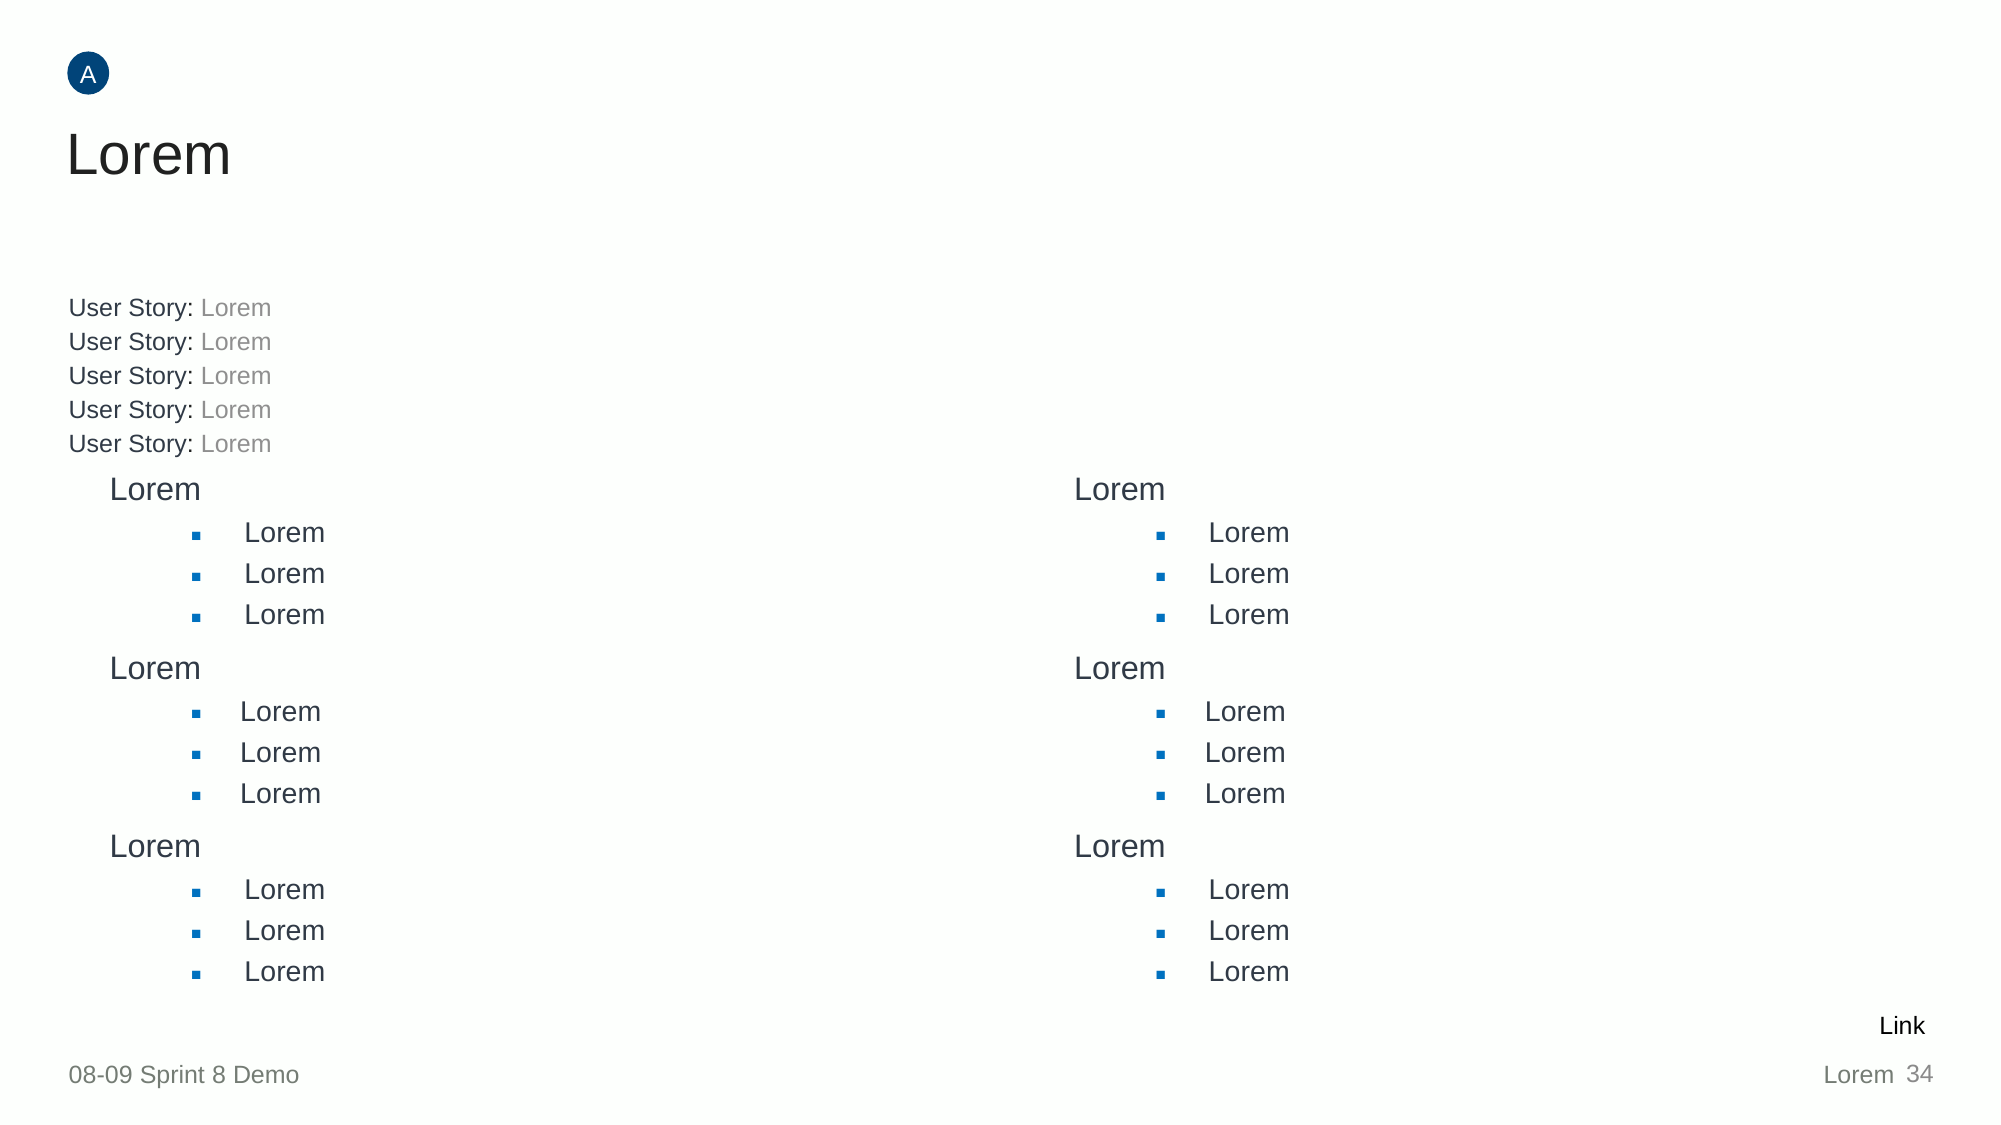

A
Lorem
User Story: Lorem
User Story: Lorem
User Story: Lorem
User Story: Lorem
User Story: Lorem
Lorem
Lorem
Lorem
Lorem
Lorem
Lorem
Lorem
Lorem
Lorem
Lorem
Lorem
Lorem
Lorem
Lorem
Lorem
Lorem
Lorem
Lorem
Lorem
Lorem
Lorem
Lorem
Lorem
Lorem
Link
34
08-09 Sprint 8 Demo
Lorem